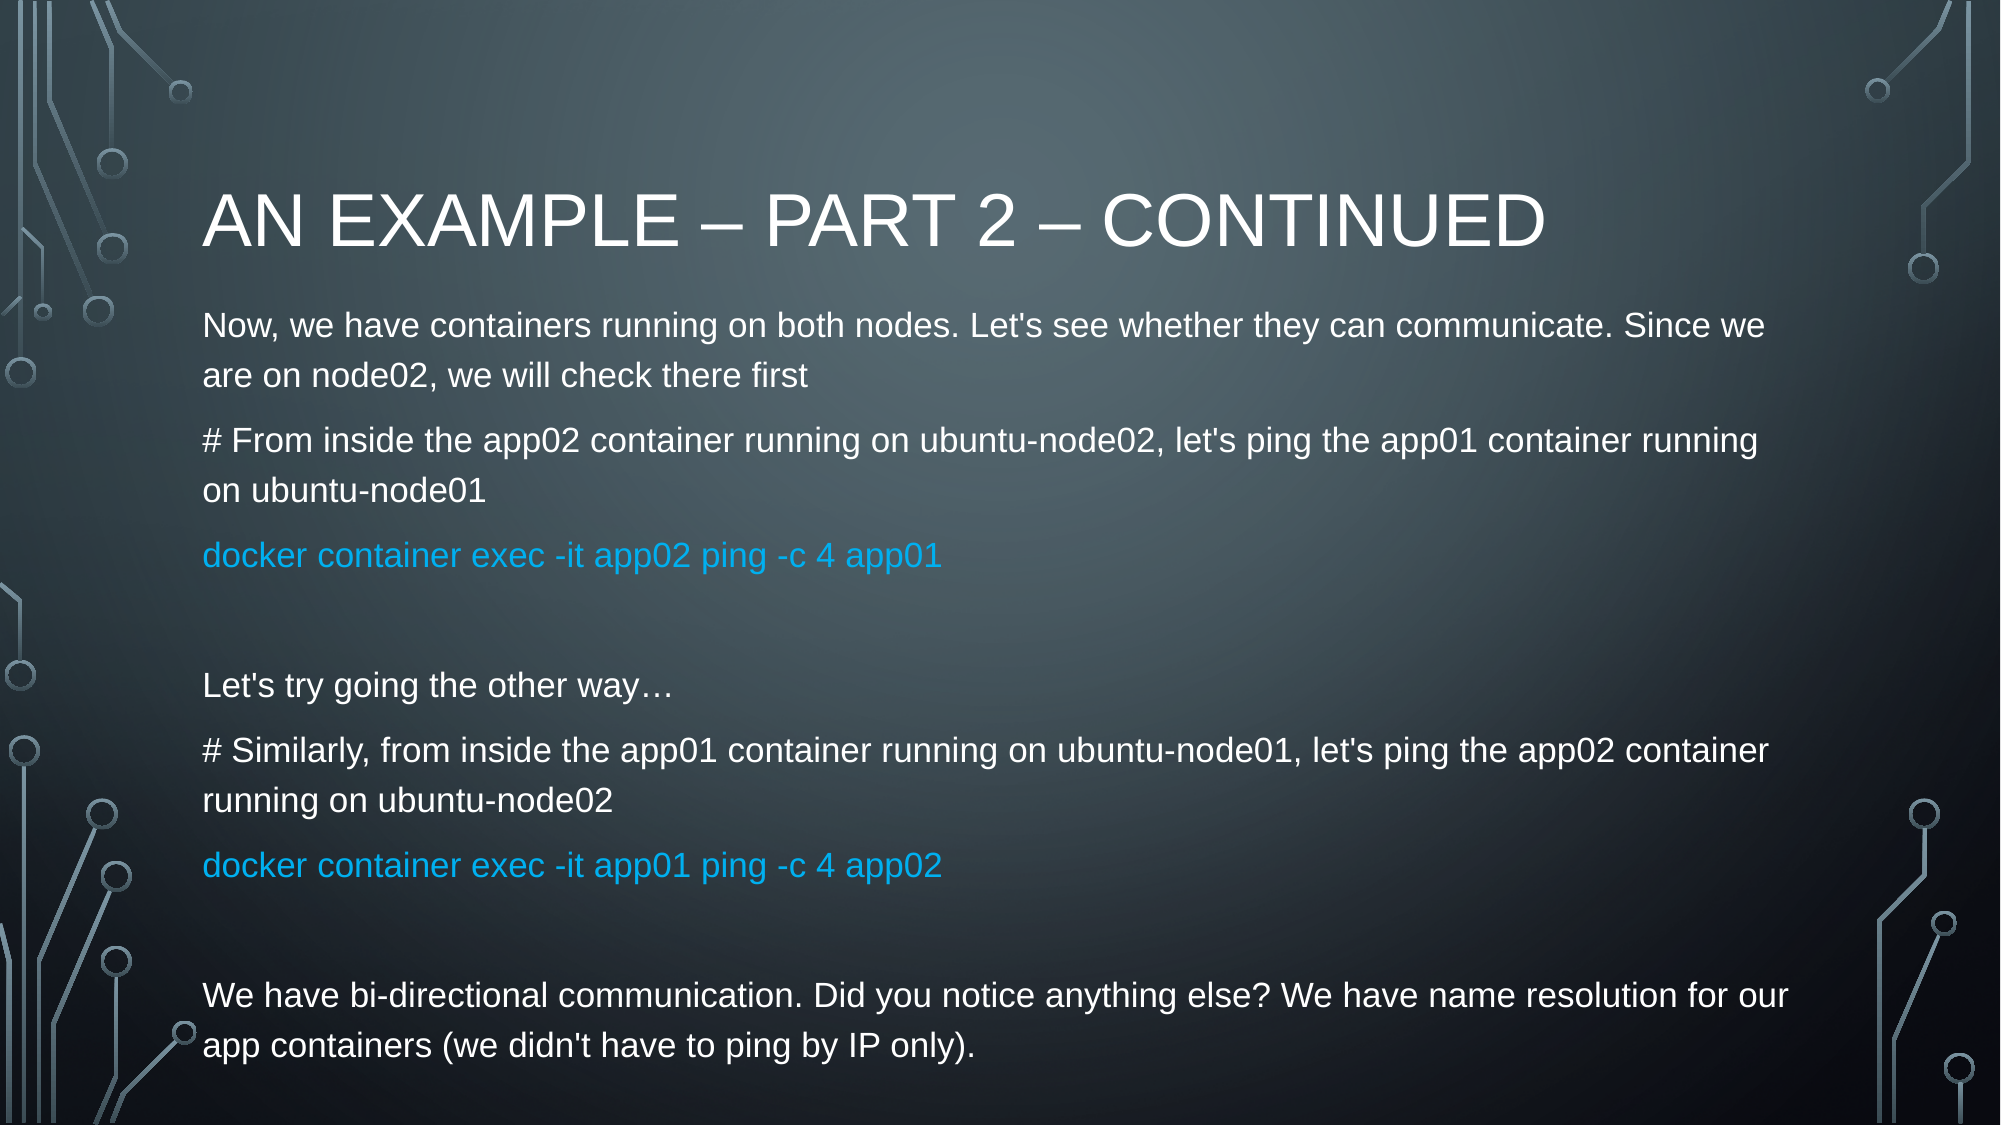

# An Example – part 2 – continued
Now, we have containers running on both nodes. Let's see whether they can communicate. Since we are on node02, we will check there first
# From inside the app02 container running on ubuntu-node02, let's ping the app01 container running on ubuntu-node01
docker container exec -it app02 ping -c 4 app01

Let's try going the other way…
# Similarly, from inside the app01 container running on ubuntu-node01, let's ping the app02 container running on ubuntu-node02
docker container exec -it app01 ping -c 4 app02

We have bi-directional communication. Did you notice anything else? We have name resolution for our app containers (we didn't have to ping by IP only).